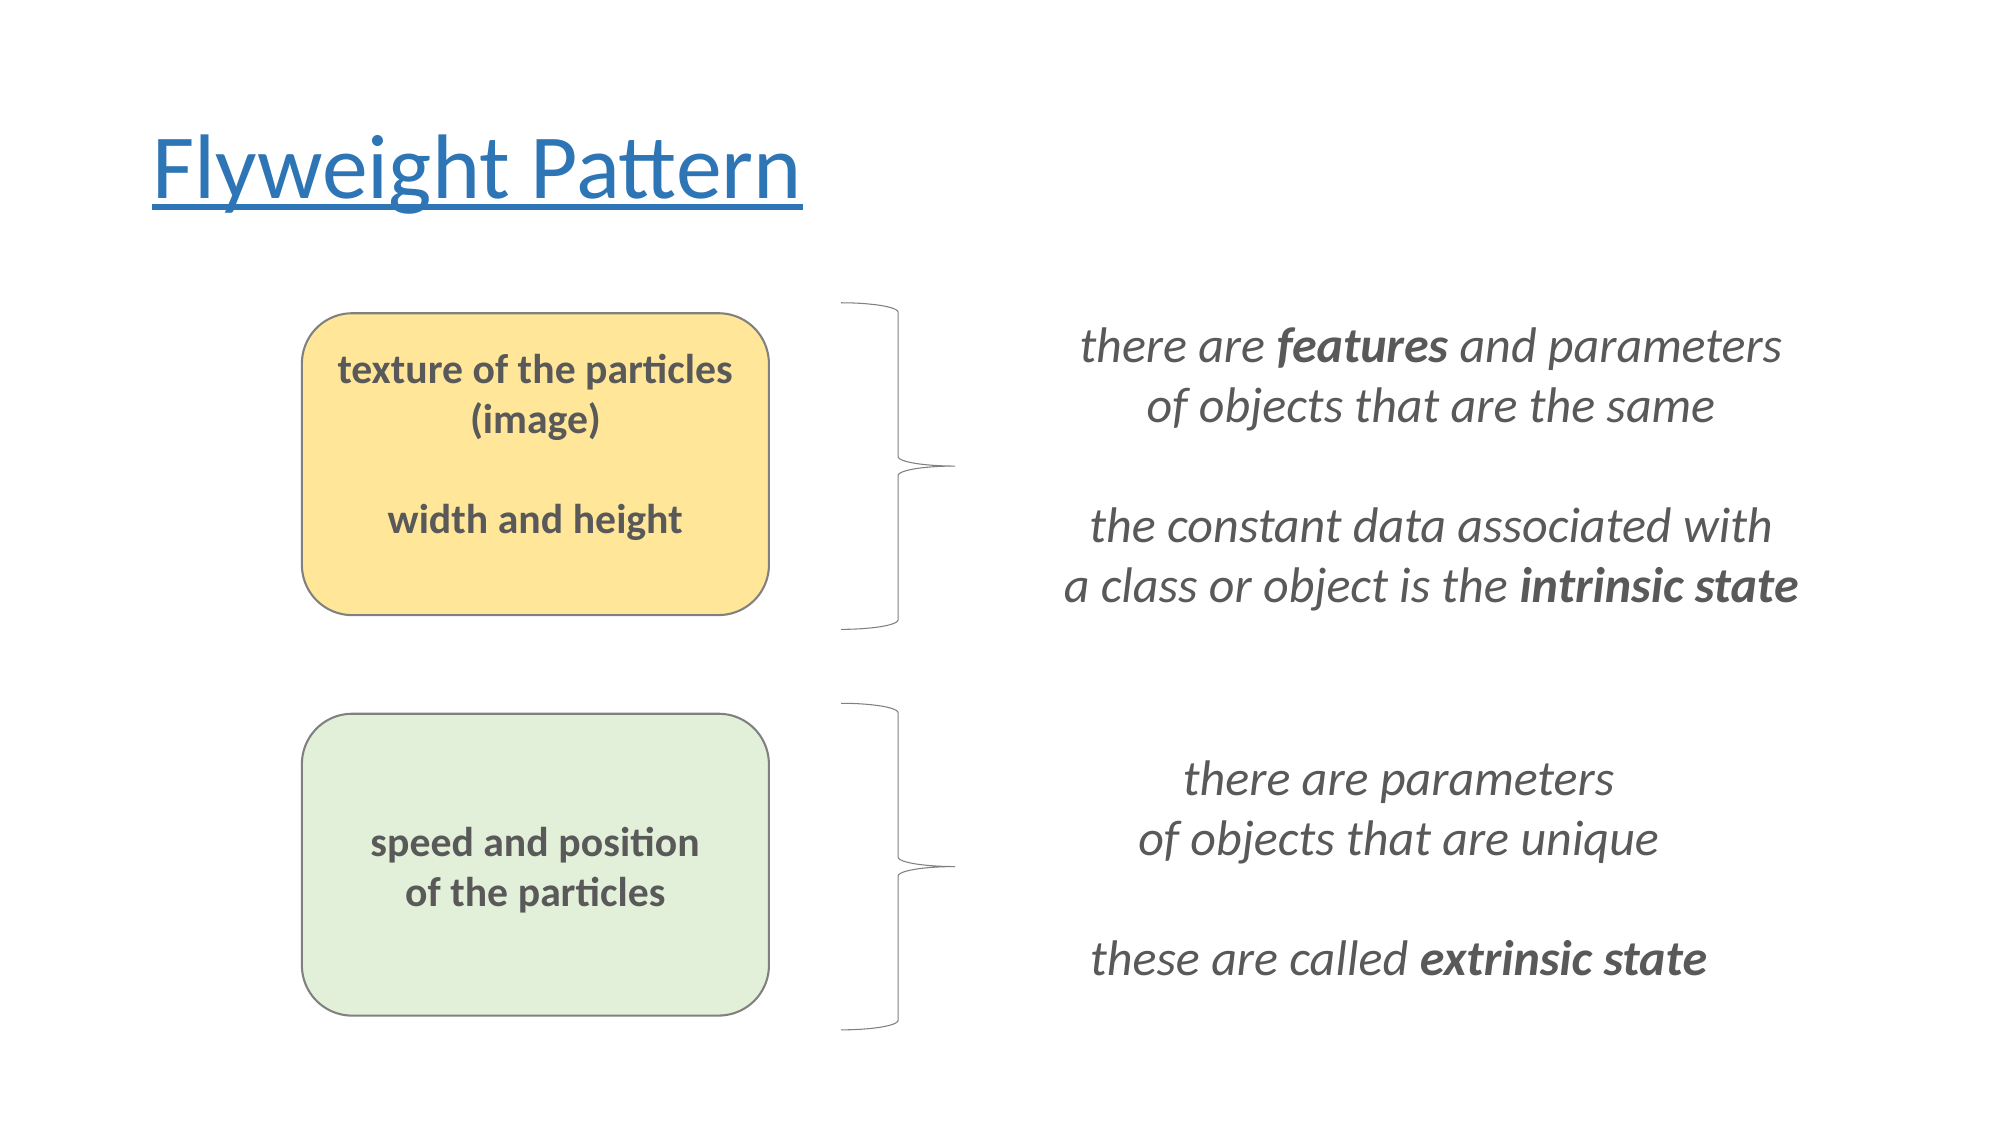

# Flyweight Pattern

there are features and parameters
of objects that are the same

the constant data associated with
a class or object is the intrinsic state
texture of the particles
(image)

width and height

speed and position
of the particles
there are parameters
of objects that are unique

these are called extrinsic state